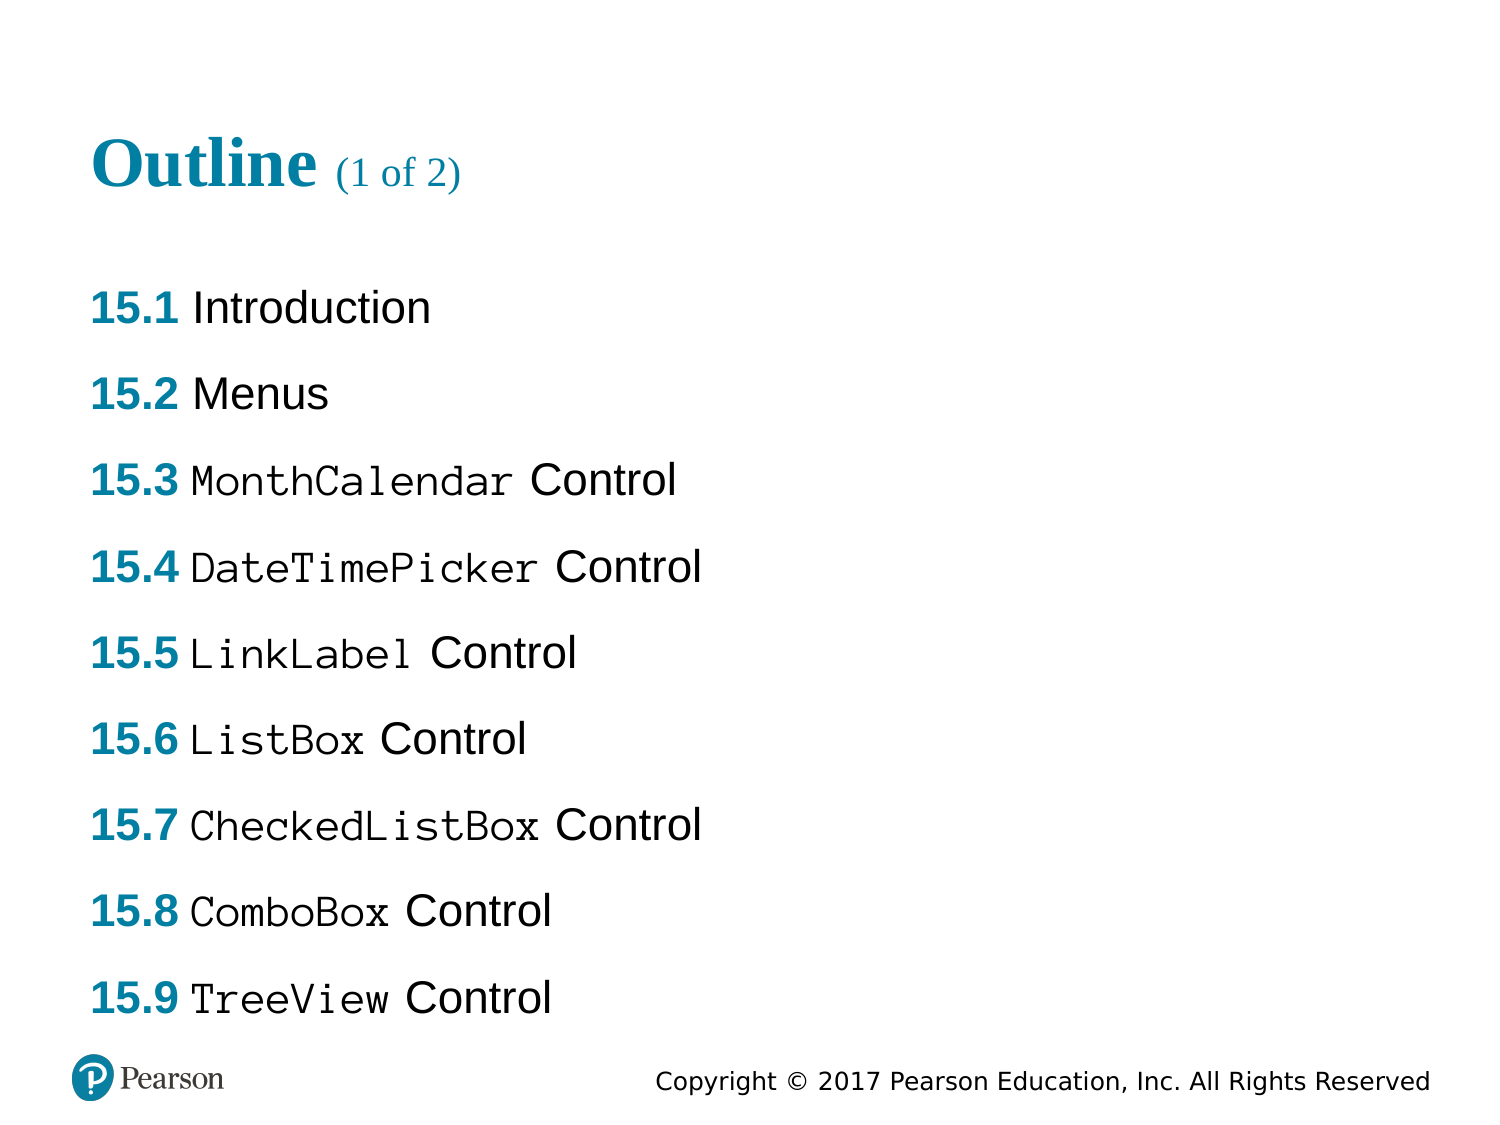

# Outline (1 of 2)
15.1 Introduction
15.2 Menus
15.3 MonthCalendar Control
15.4 DateTimePicker Control
15.5 LinkLabel Control
15.6 ListBox Control
15.7 CheckedListBox Control
15.8 ComboBox Control
15.9 TreeView Control